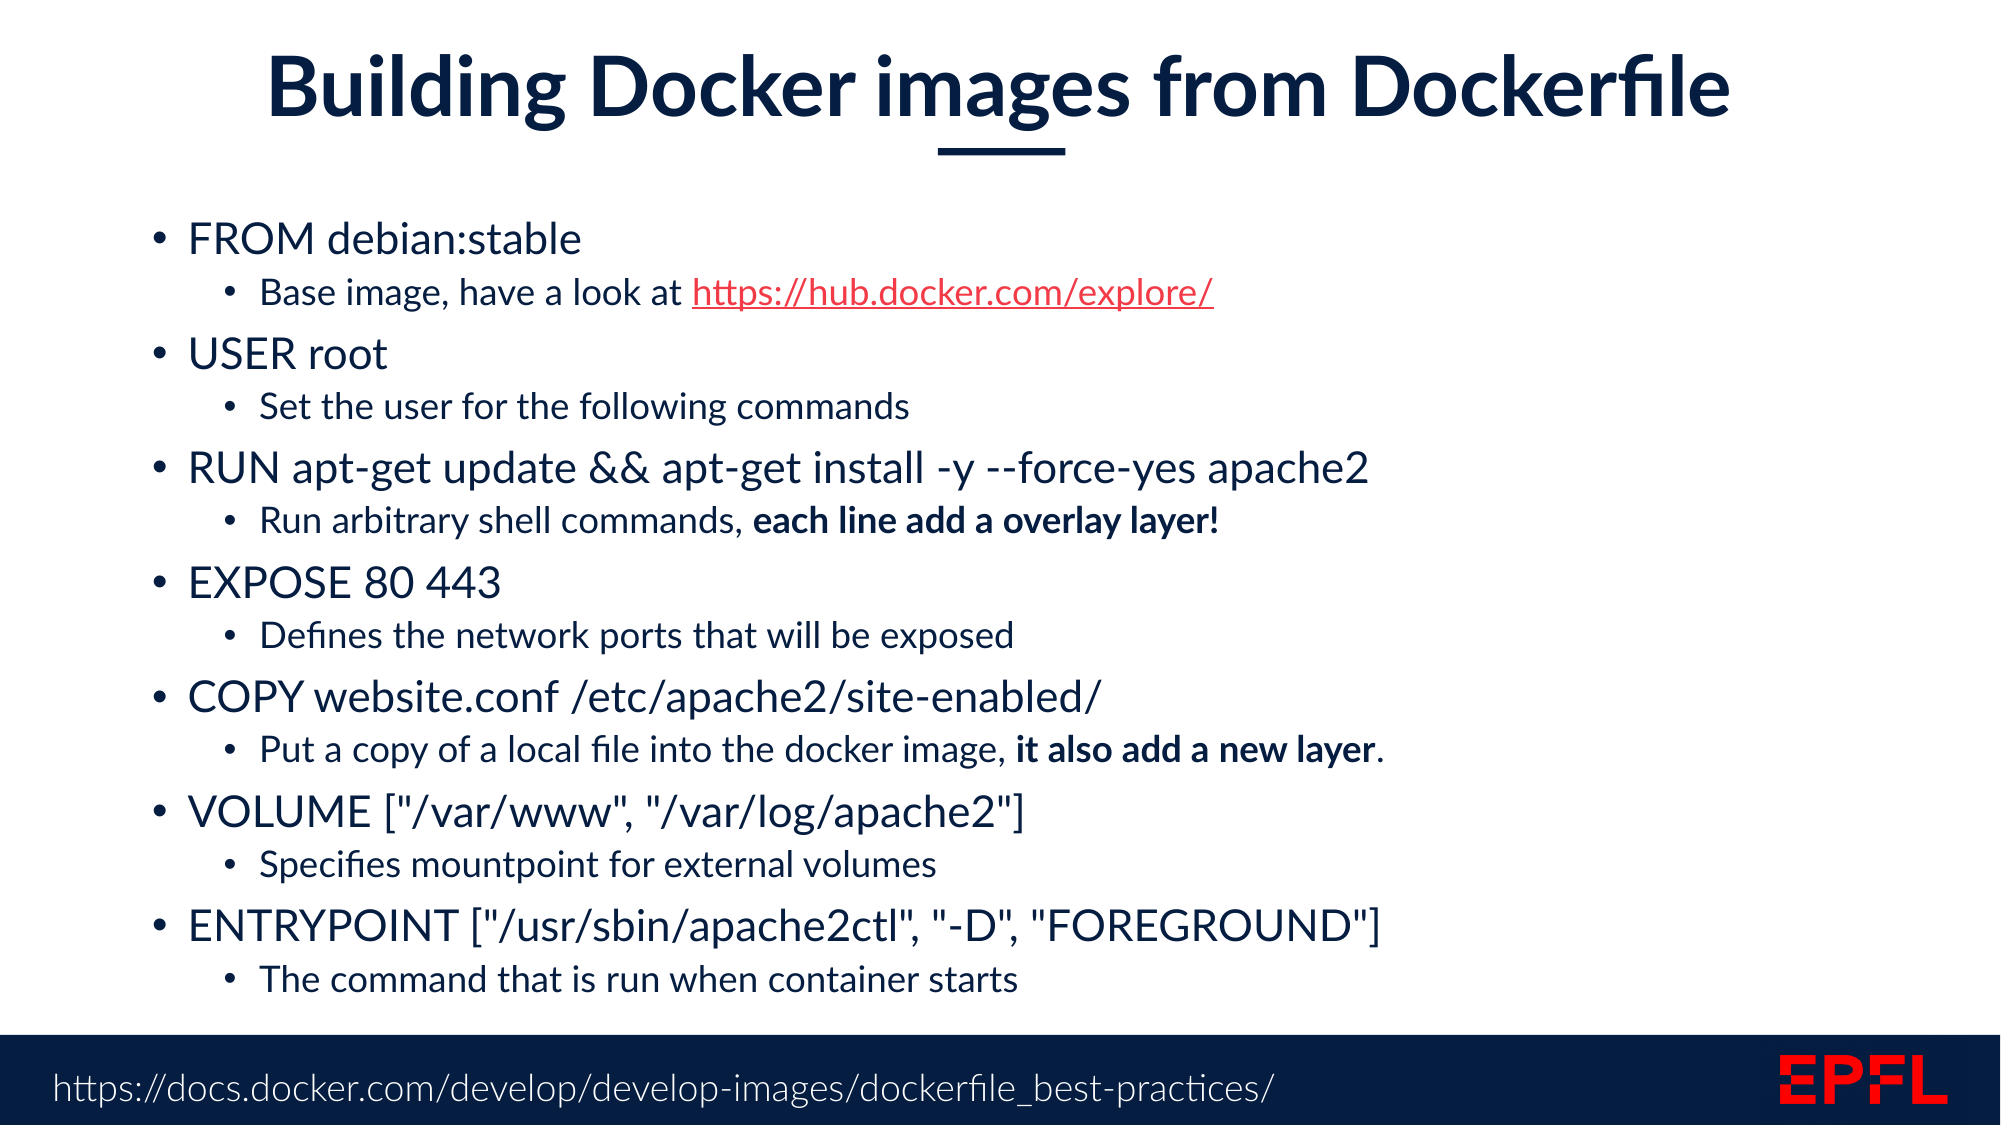

Building Docker images from Dockerfile

FROM debian:stable
Base image, have a look at https://hub.docker.com/explore/
USER root
Set the user for the following commands
RUN apt-get update && apt-get install -y --force-yes apache2
Run arbitrary shell commands, each line add a overlay layer!
EXPOSE 80 443
Defines the network ports that will be exposed
COPY website.conf /etc/apache2/site-enabled/
Put a copy of a local file into the docker image, it also add a new layer.
VOLUME ["/var/www", "/var/log/apache2"]
Specifies mountpoint for external volumes
ENTRYPOINT ["/usr/sbin/apache2ctl", "-D", "FOREGROUND"]
The command that is run when container starts
https://docs.docker.com/develop/develop-images/dockerfile_best-practices/